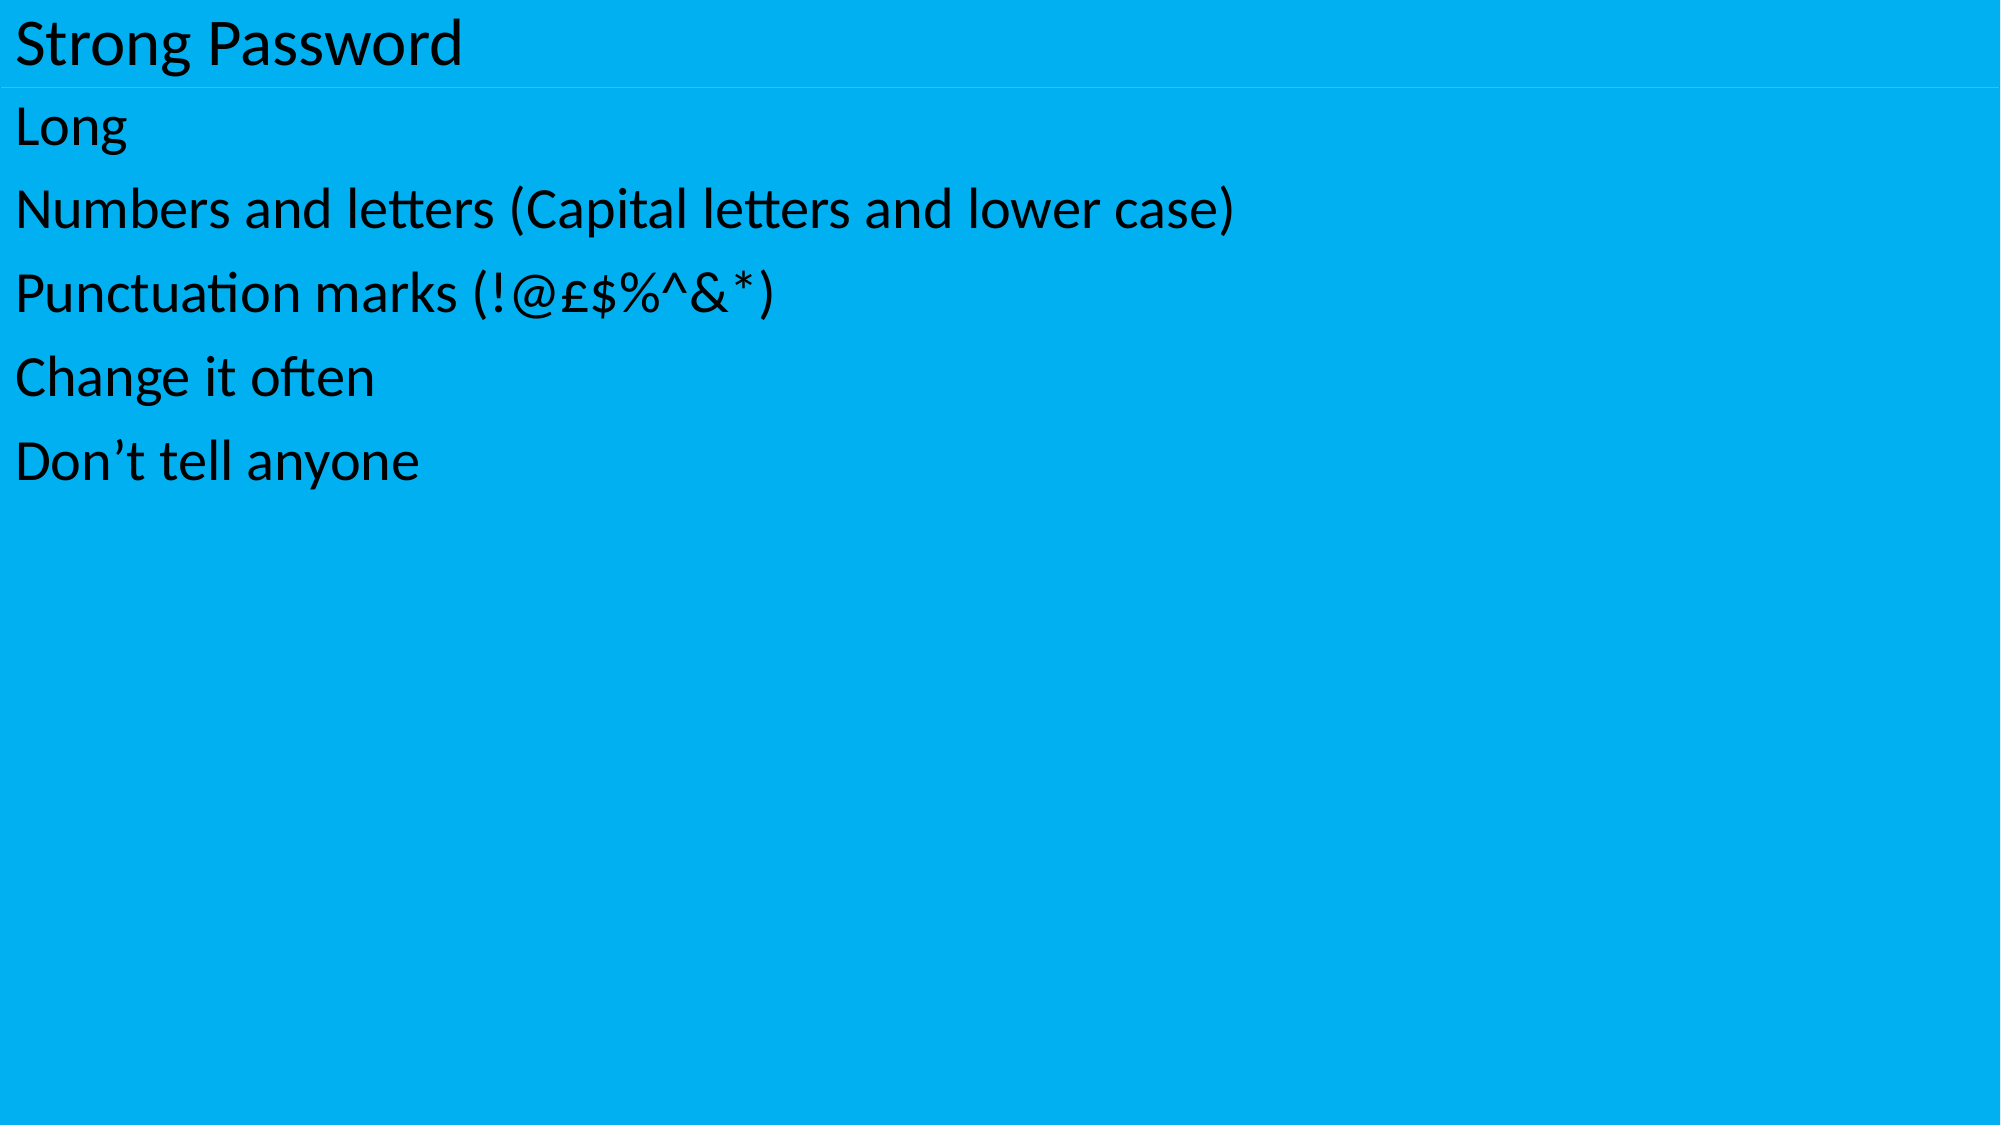

# Strong Password
Long
Numbers and letters (Capital letters and lower case)
Punctuation marks (!@£$%^&*)
Change it often
Don’t tell anyone